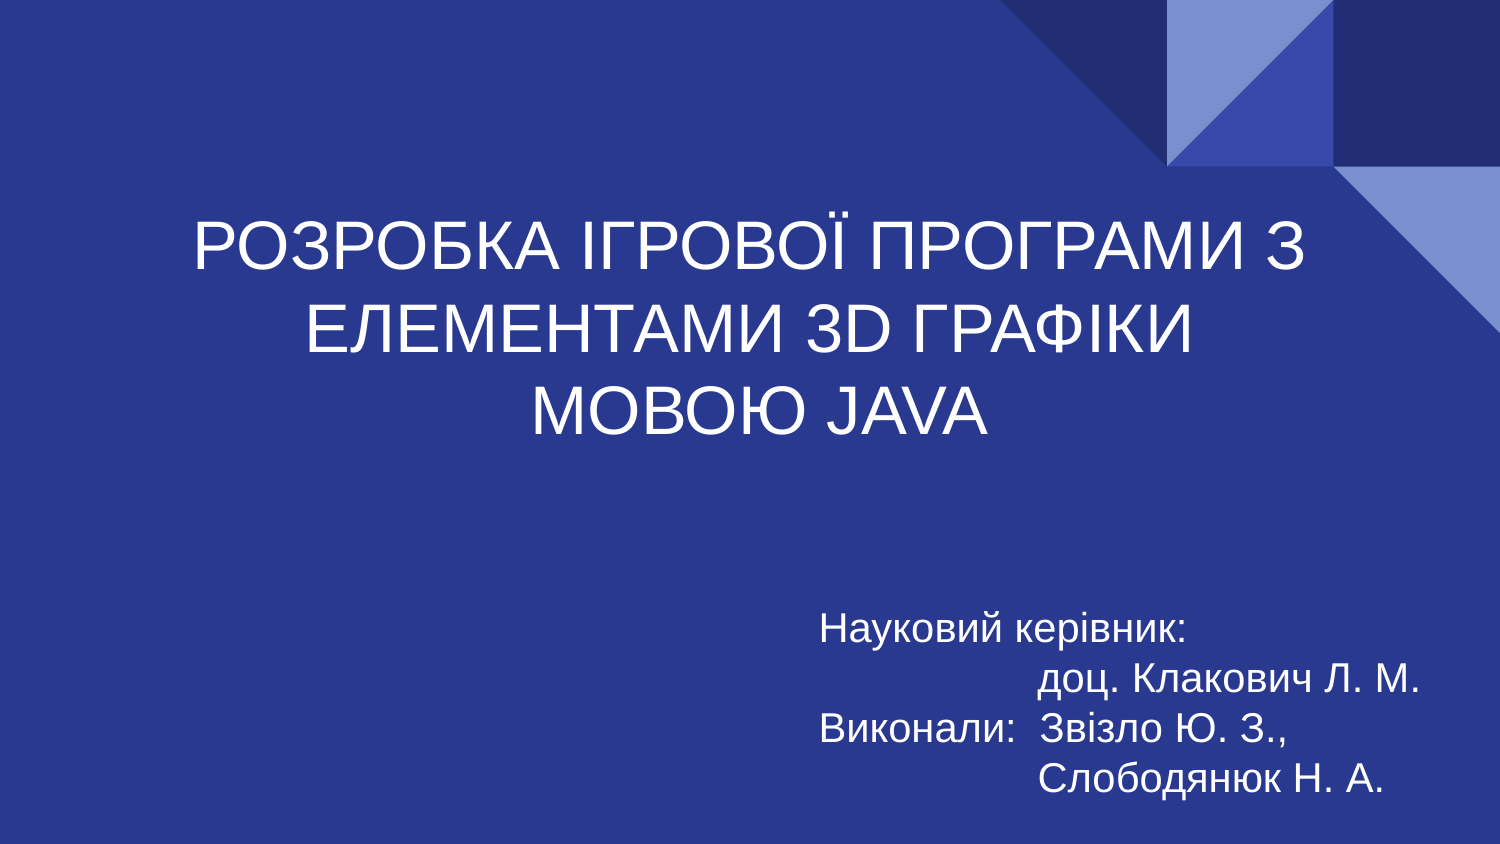

# РОЗРОБКА ІГРОВОЇ ПРОГРАМИ З ЕЛЕМЕНТАМИ 3D ГРАФІКИ МОВОЮ JAVA
Науковий керівник:
	      доц. Клакович Л. М.
Виконали:  Звізло Ю. З., 		      Слободянюк Н. А.